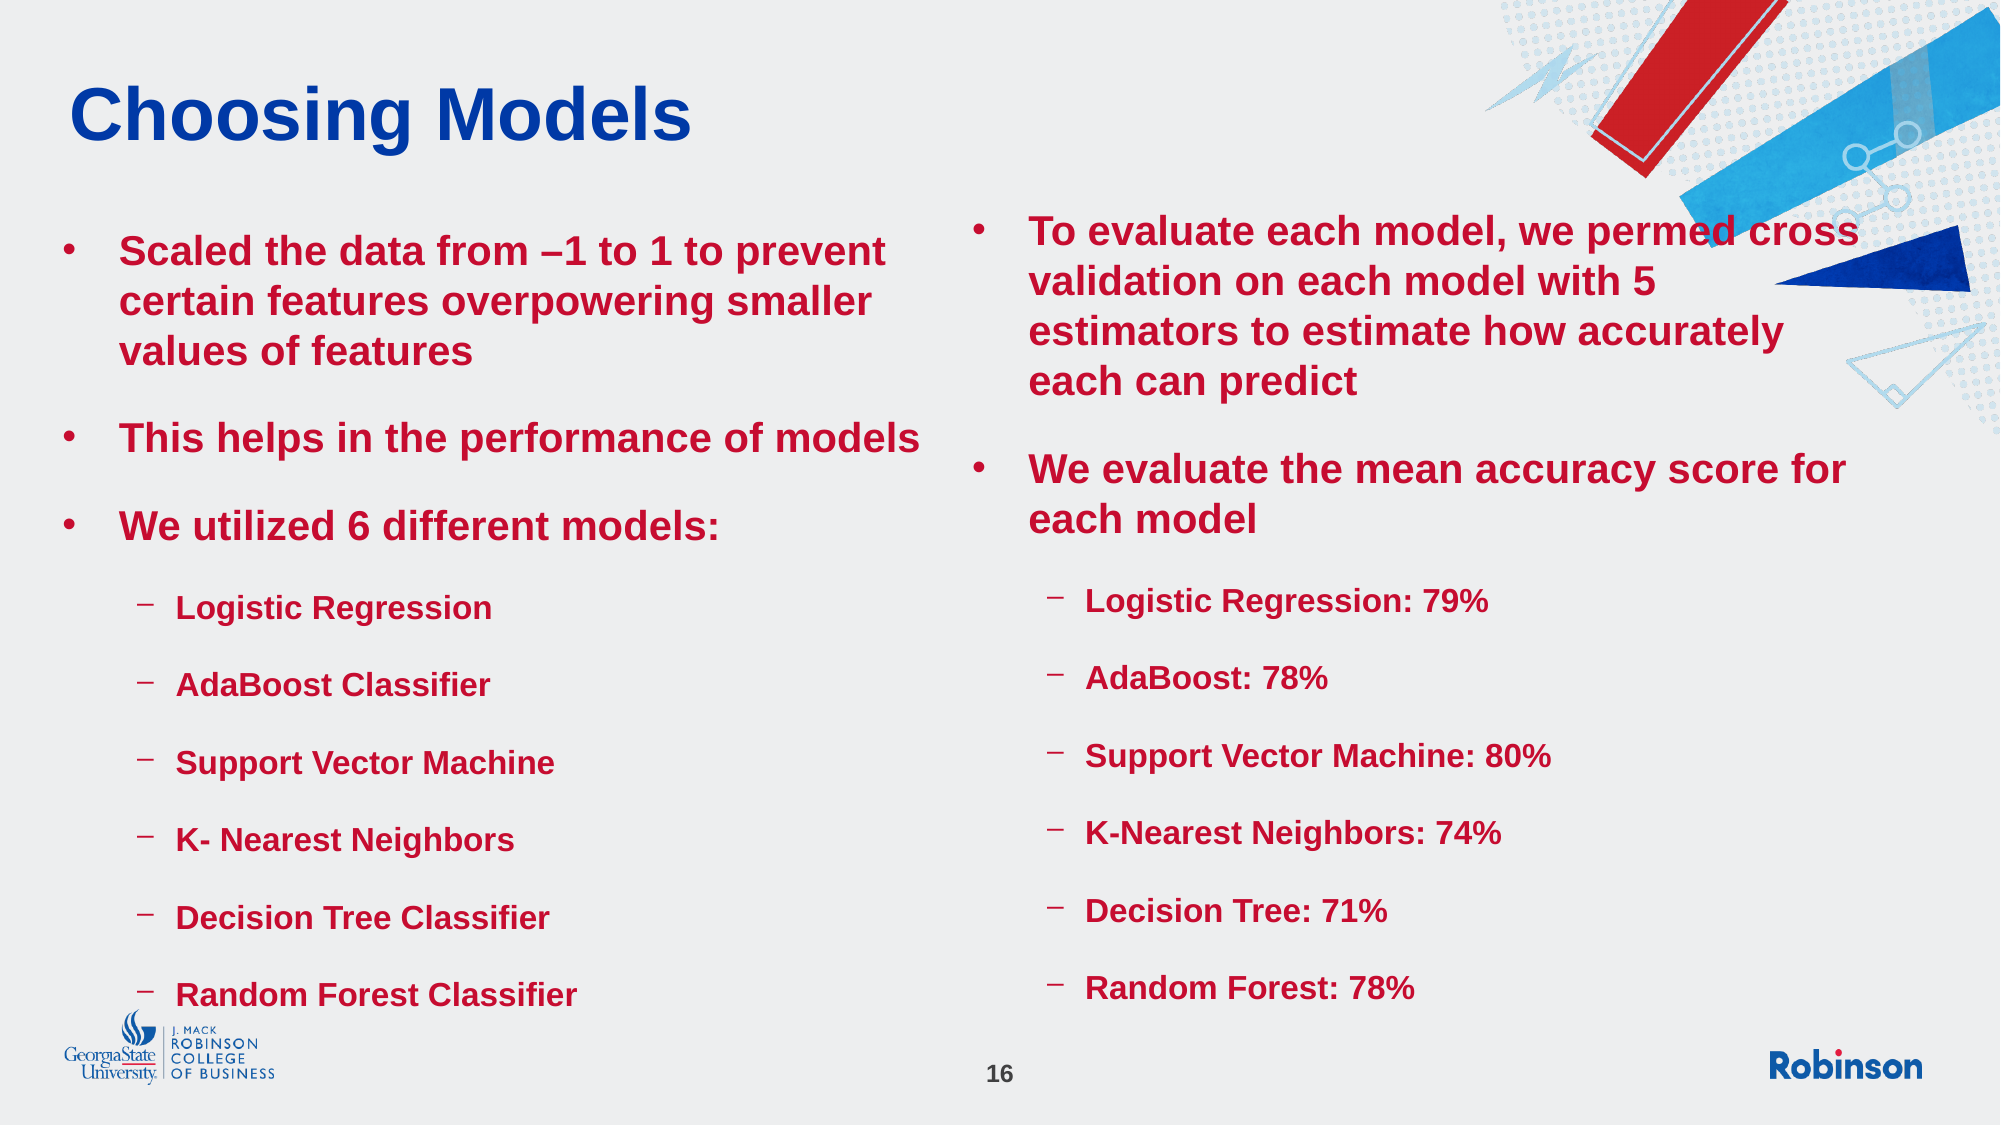

# Choosing Models
To evaluate each model, we permed cross validation on each model with 5 estimators to estimate how accurately each can predict
We evaluate the mean accuracy score for each model
Logistic Regression: 79%
AdaBoost: 78%
Support Vector Machine: 80%
K-Nearest Neighbors: 74%
Decision Tree: 71%
Random Forest: 78%

Scaled the data from –1 to 1 to prevent certain features overpowering smaller values of features
This helps in the performance of models
We utilized 6 different models:
Logistic Regression
AdaBoost Classifier
Support Vector Machine
K- Nearest Neighbors
Decision Tree Classifier
Random Forest Classifier
16
The analysis and results are based on synthetically generated data. This is NOT a reflection of Truist's data.​